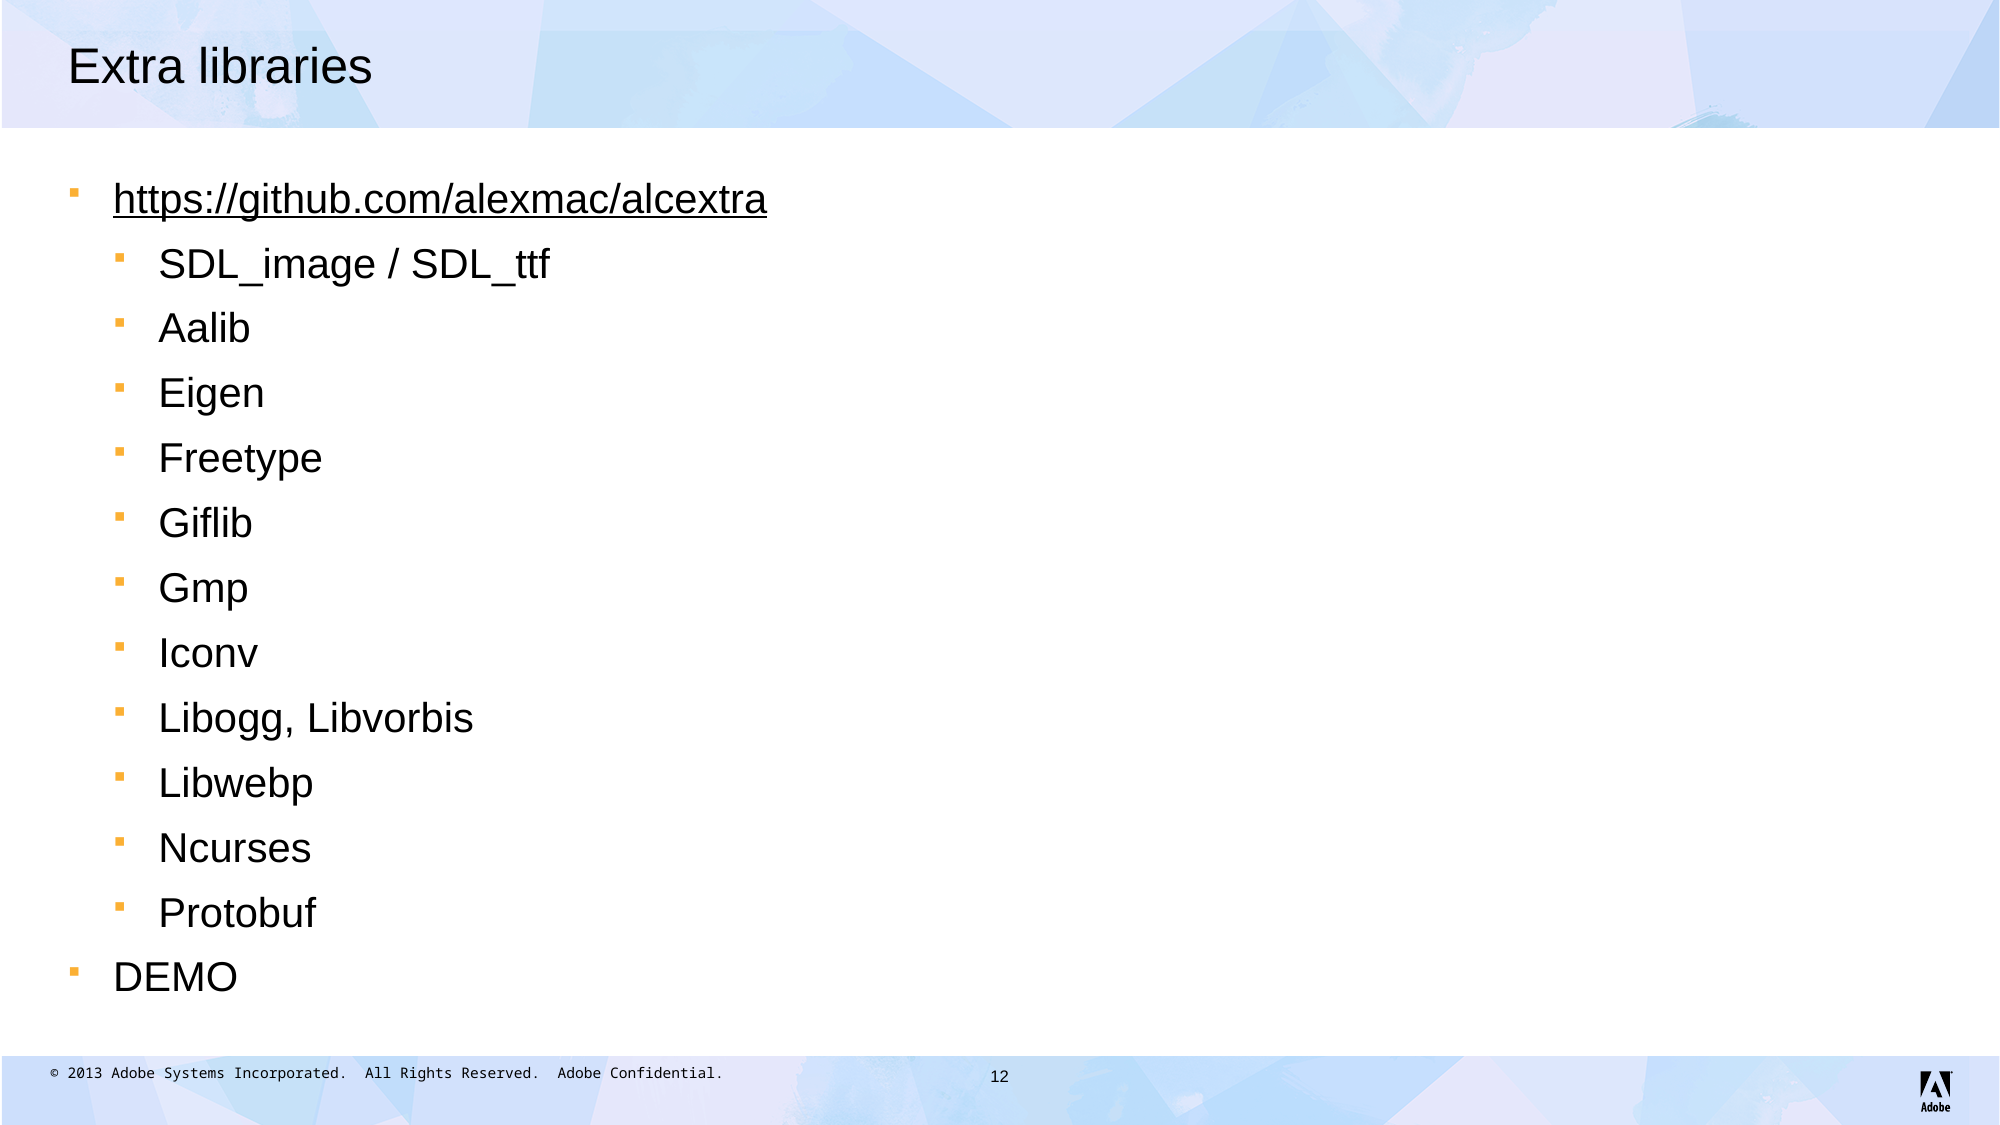

# Extra libraries
https://github.com/alexmac/alcextra
SDL_image / SDL_ttf
Aalib
Eigen
Freetype
Giflib
Gmp
Iconv
Libogg, Libvorbis
Libwebp
Ncurses
Protobuf
DEMO

12